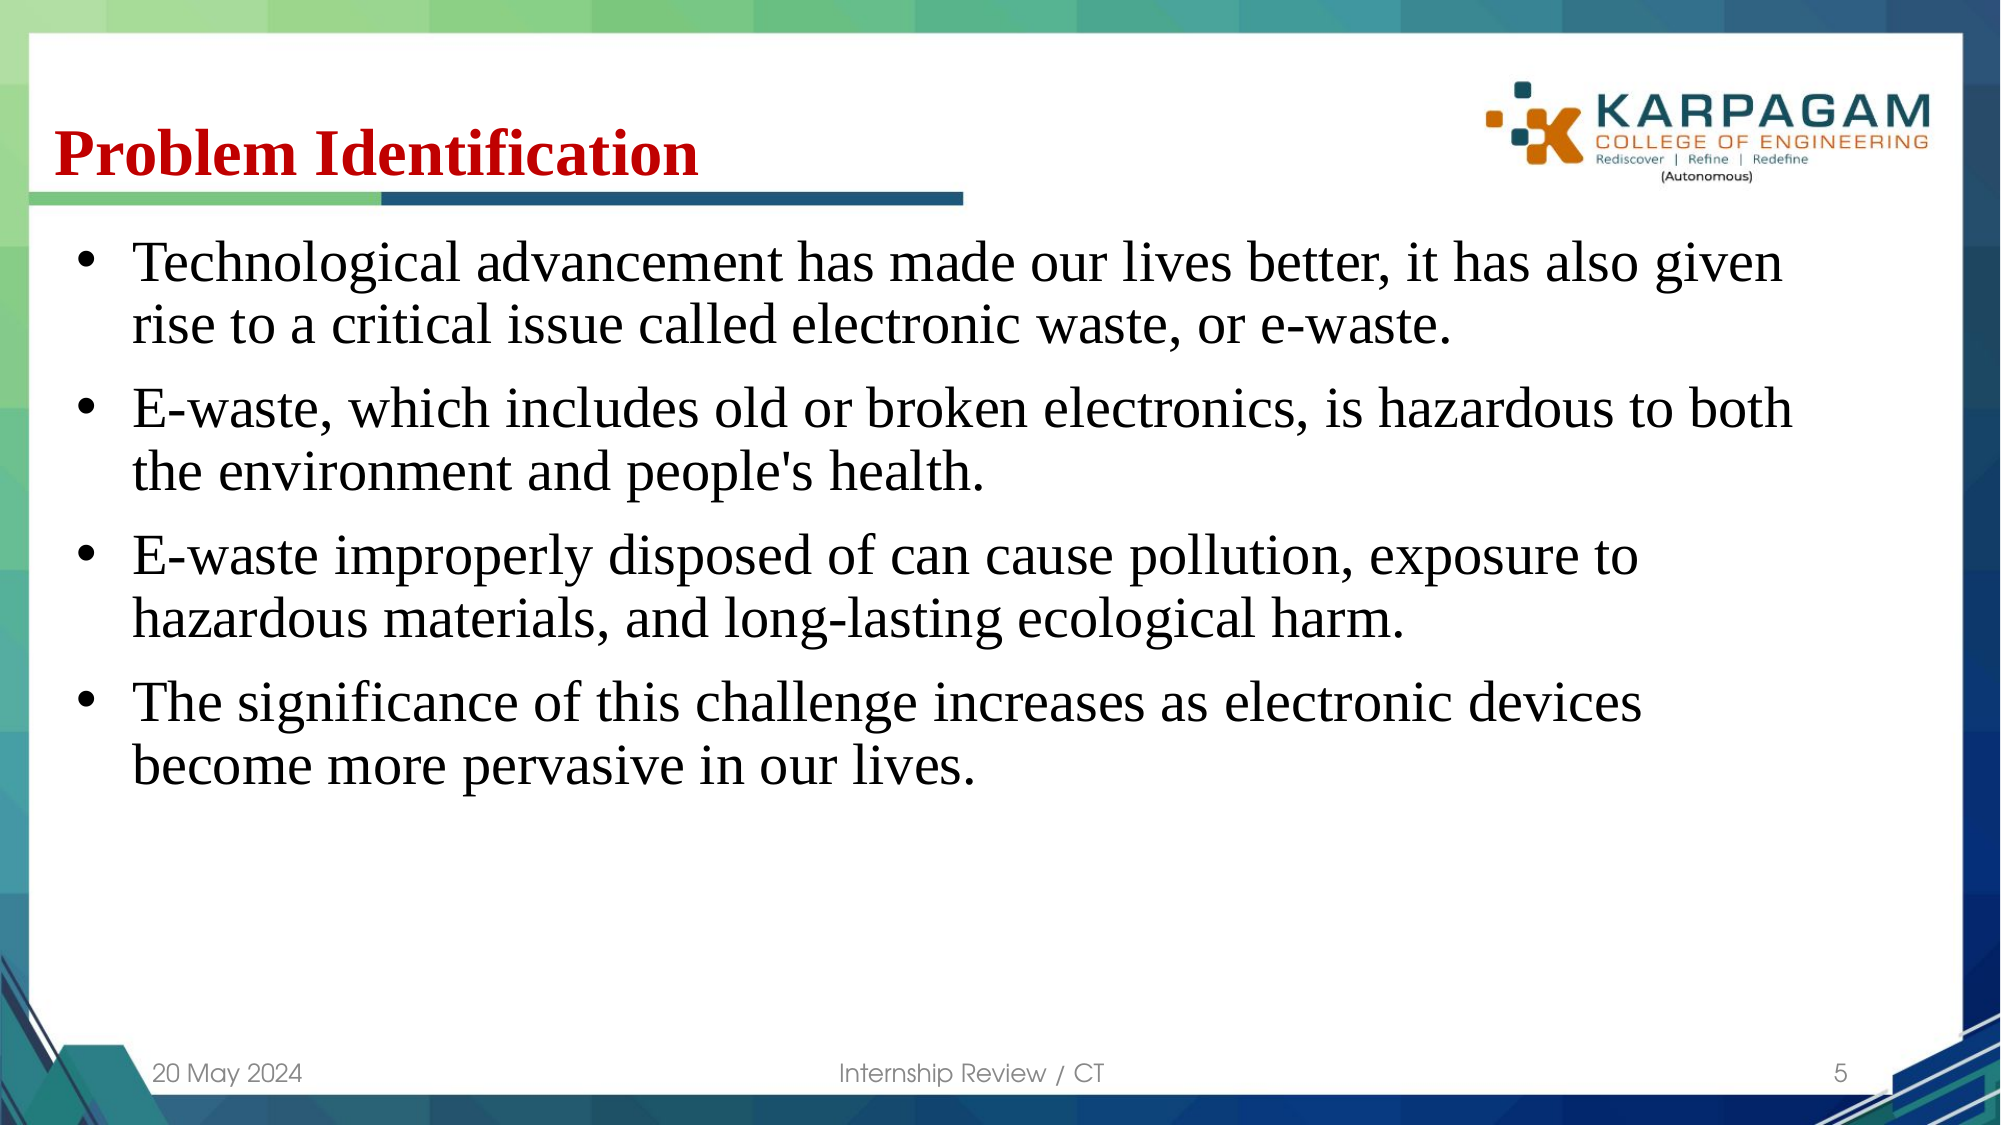

# Problem Identification
Technological advancement has made our lives better, it has also given rise to a critical issue called electronic waste, or e-waste.
E-waste, which includes old or broken electronics, is hazardous to both the environment and people's health.
E-waste improperly disposed of can cause pollution, exposure to hazardous materials, and long-lasting ecological harm.
The significance of this challenge increases as electronic devices become more pervasive in our lives.

20 May 2024
Internship Review / CT
5